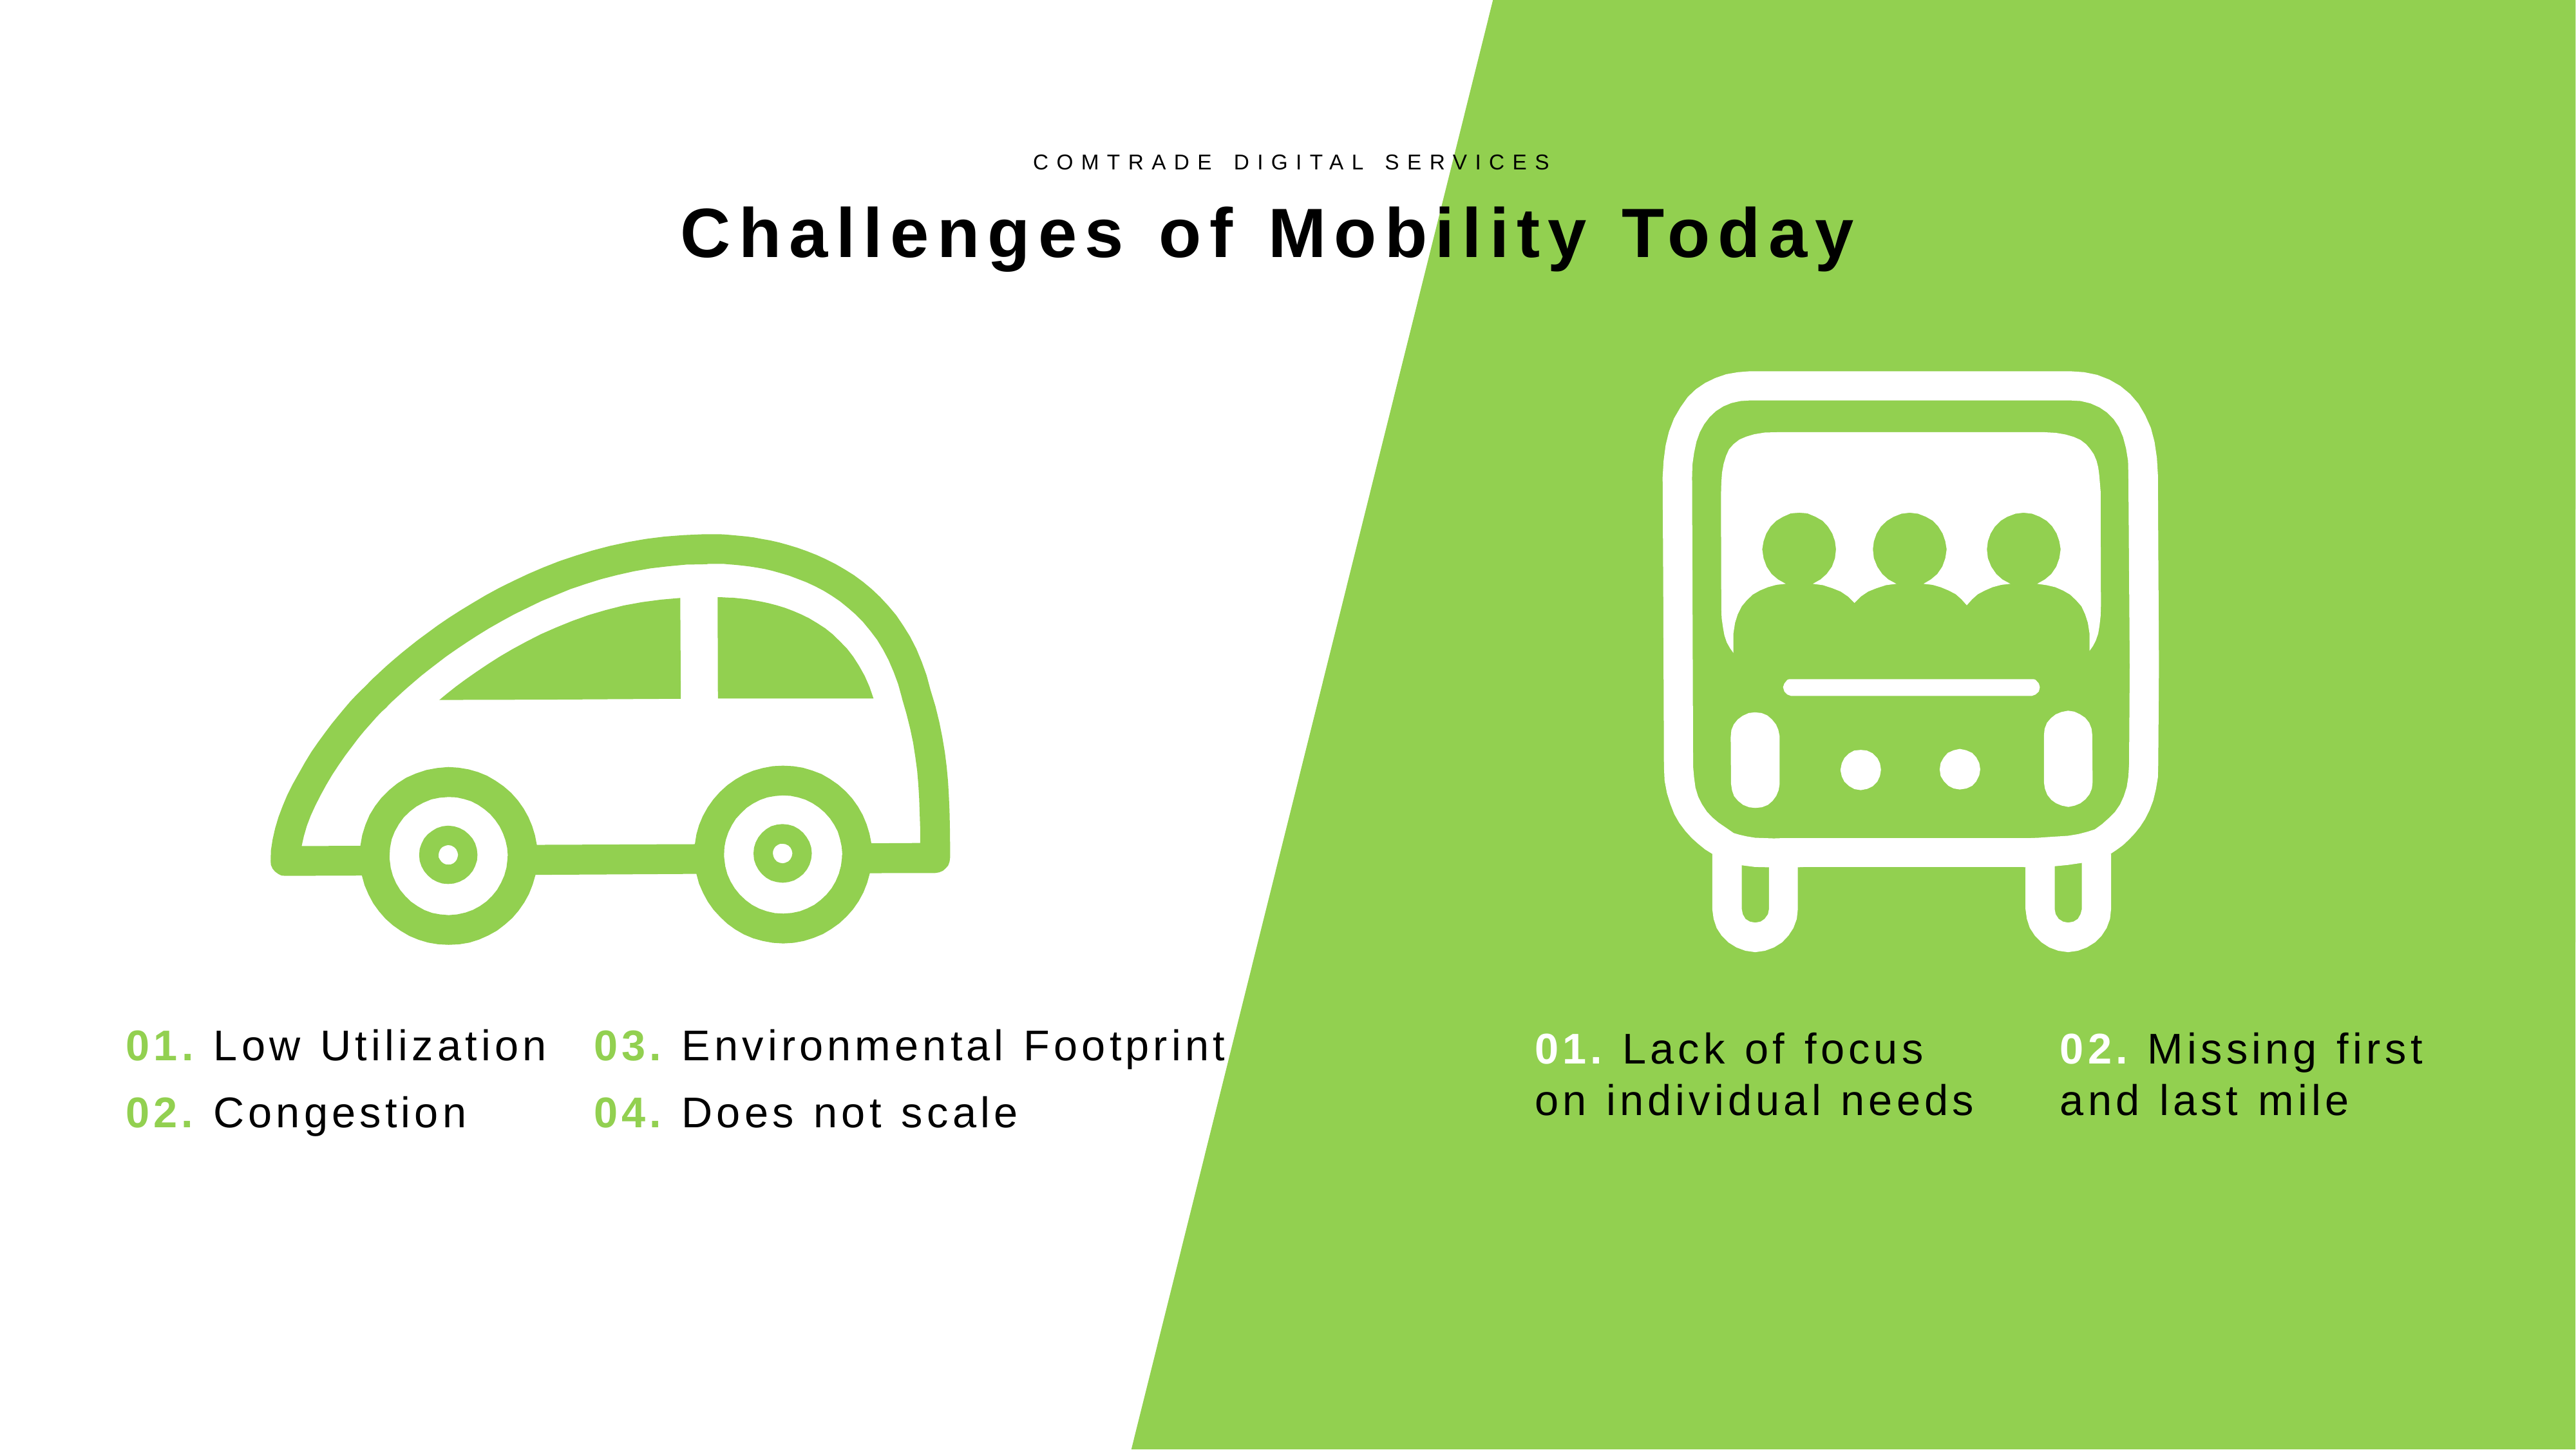

COMTRADE DIGITAL SERVICES
Challenges of Mobility Today

01. Low Utilization
03. Environmental Footprint
01. Lack of focus
on individual needs

02. Missing first and last mile
02. Congestion
04. Does not scale